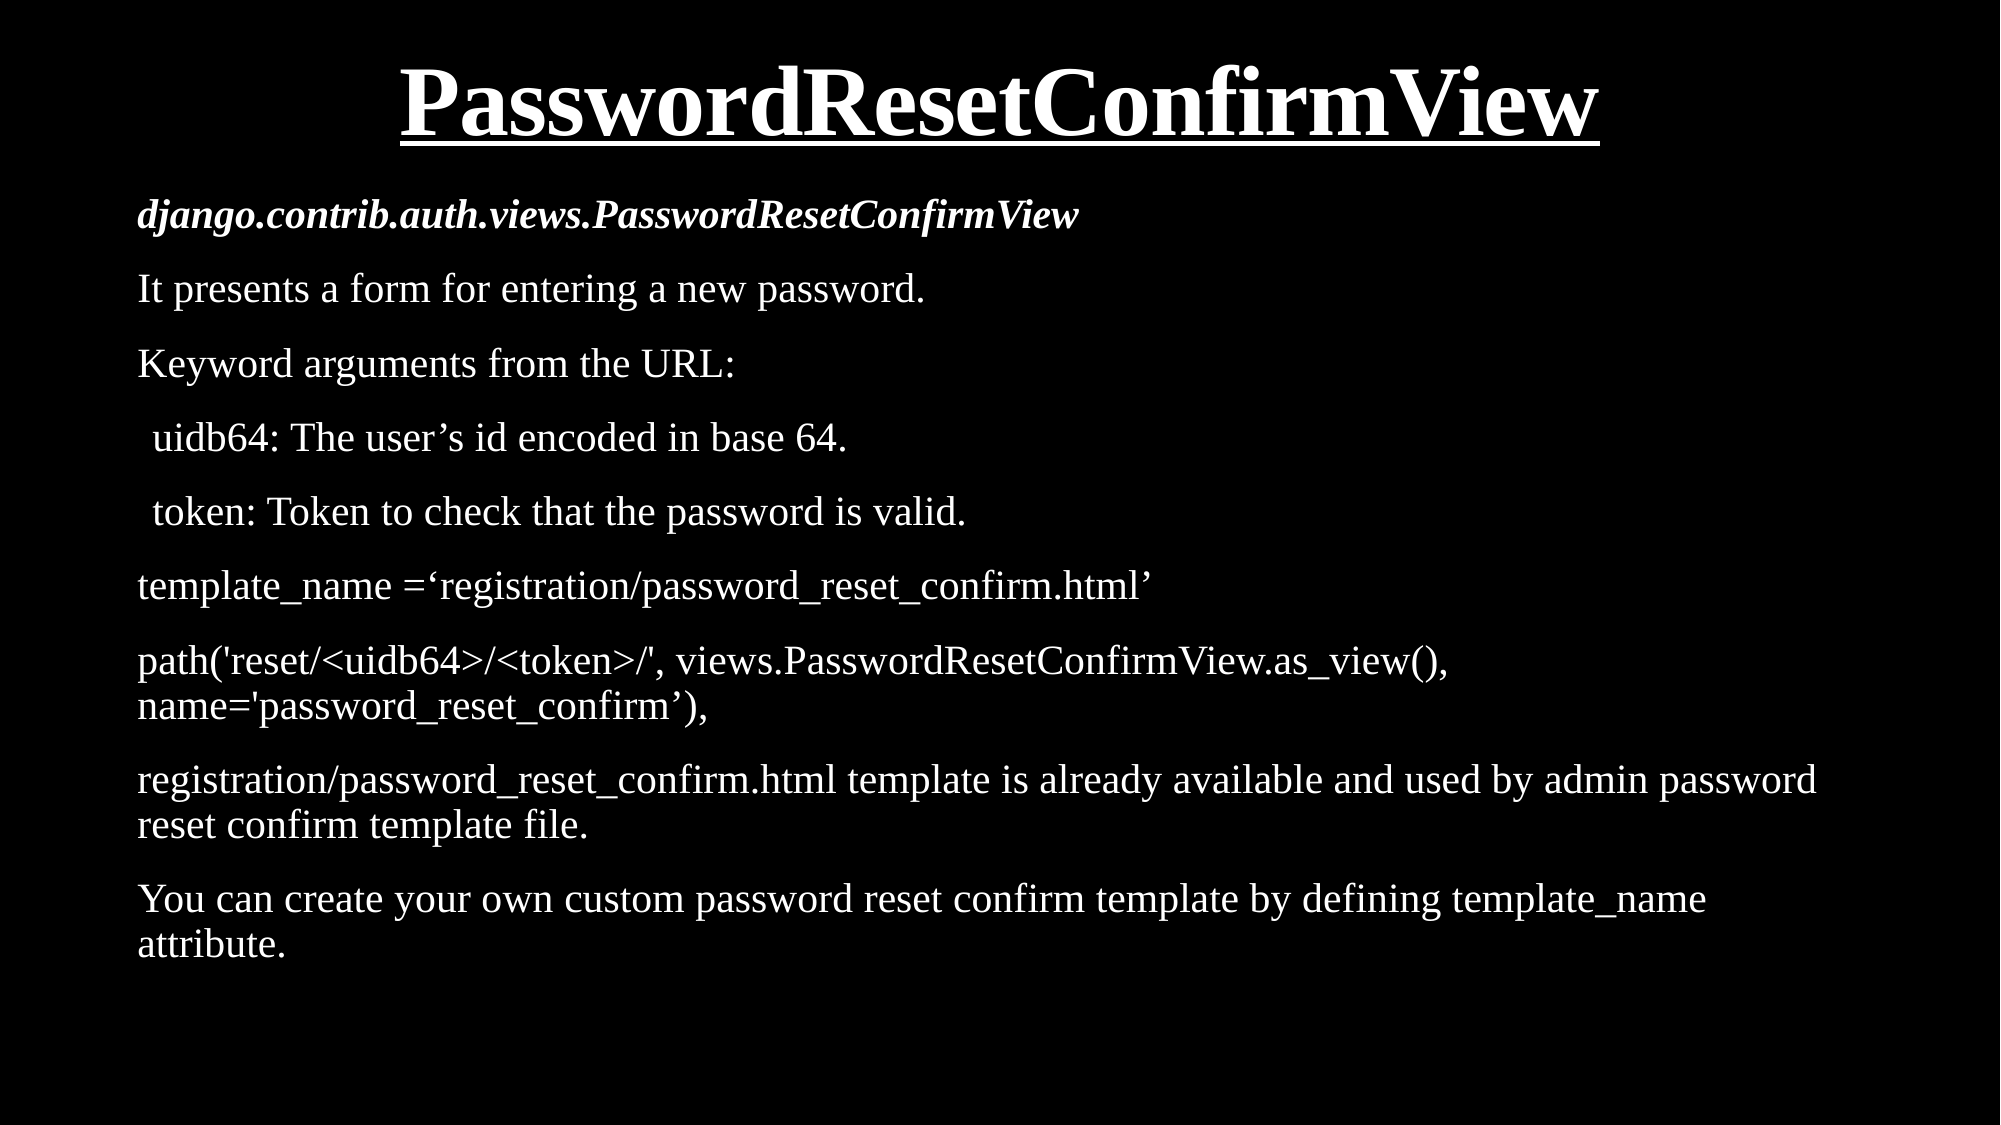

# PasswordResetConfirmView
django.contrib.auth.views.PasswordResetConfirmView
It presents a form for entering a new password.
Keyword arguments from the URL:
uidb64: The user’s id encoded in base 64.
token: Token to check that the password is valid.
template_name =‘registration/password_reset_confirm.html’
path('reset/<uidb64>/<token>/', views.PasswordResetConfirmView.as_view(), name='password_reset_confirm’),
registration/password_reset_confirm.html template is already available and used by admin password reset confirm template file.
You can create your own custom password reset confirm template by defining template_name attribute.